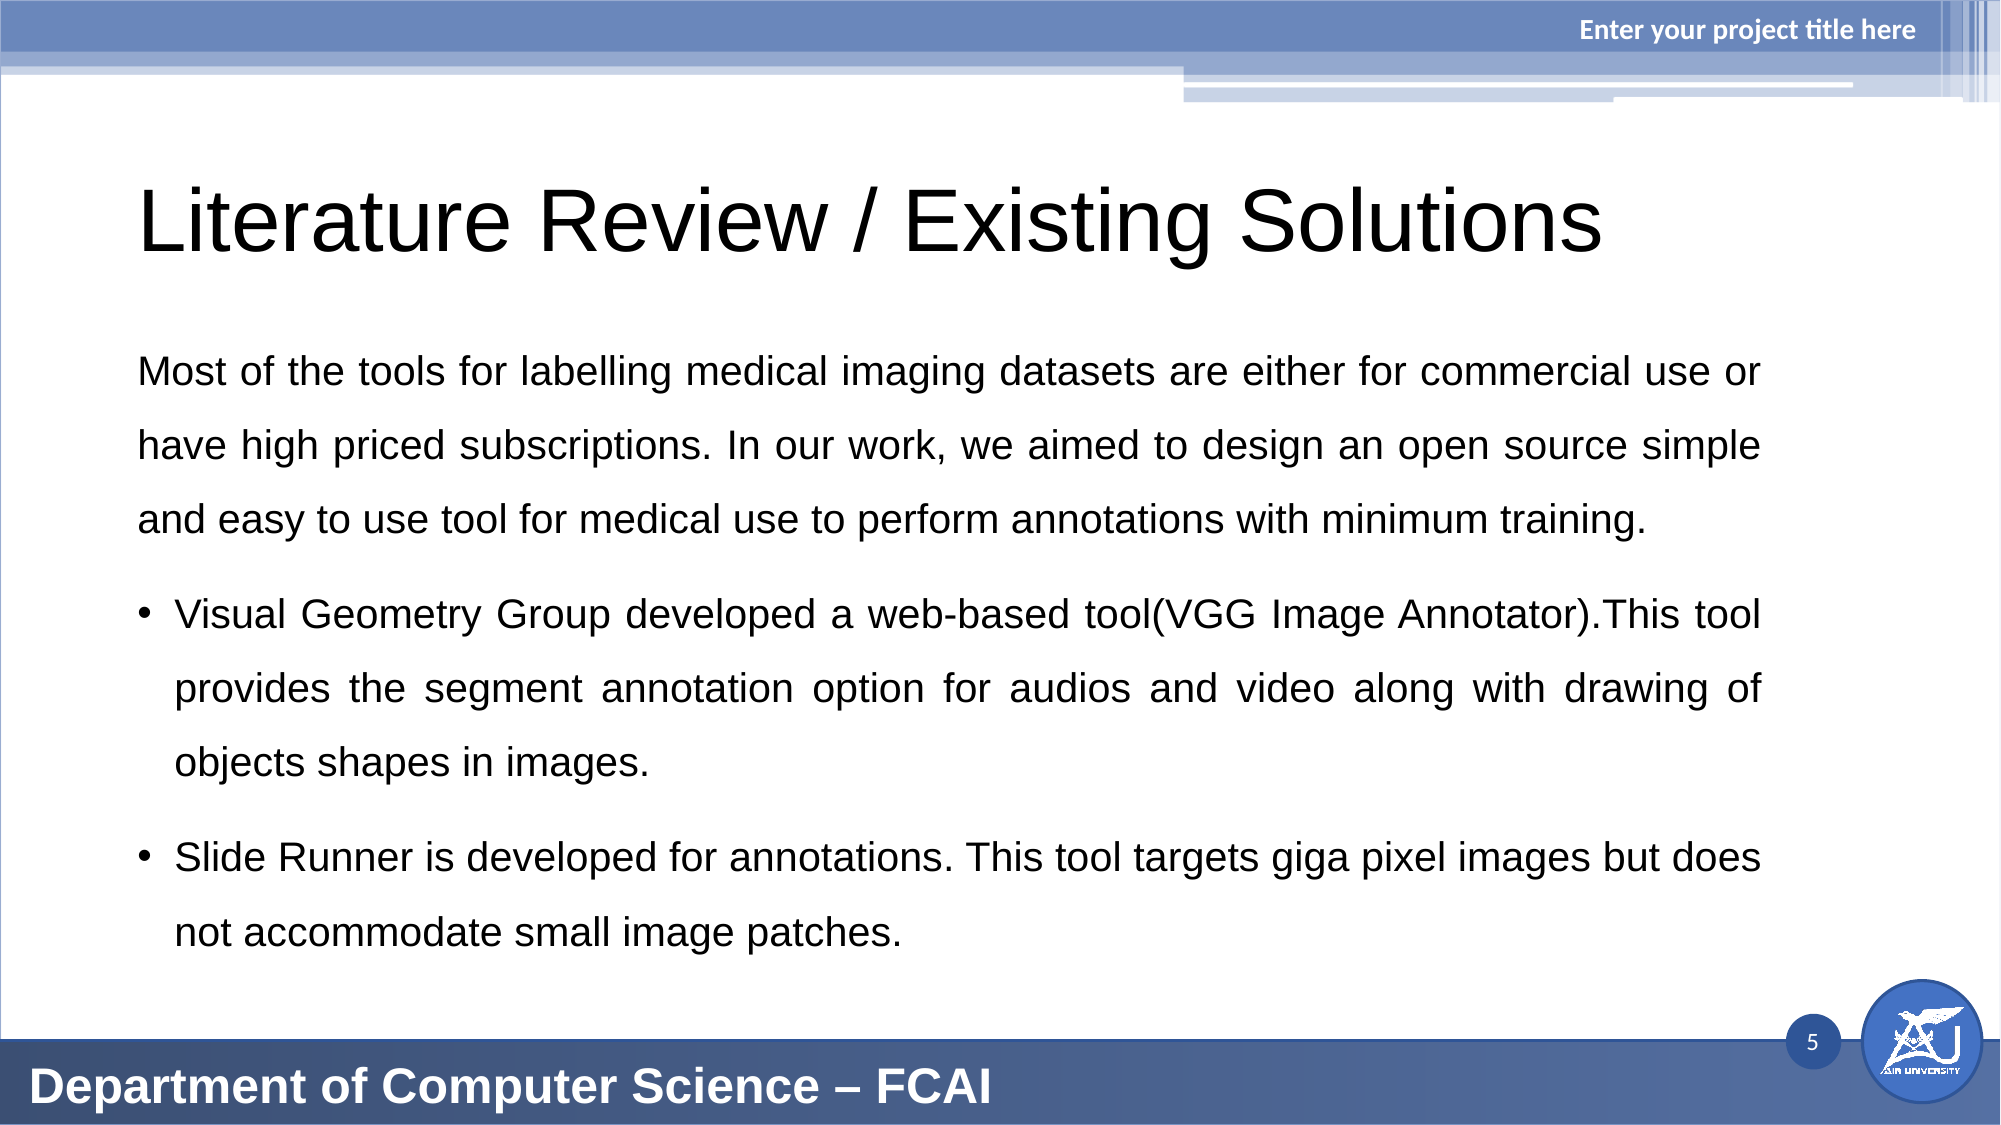

Enter your project title here
# Literature Review / Existing Solutions
Most of the tools for labelling medical imaging datasets are either for commercial use or have high priced subscriptions. In our work, we aimed to design an open source simple and easy to use tool for medical use to perform annotations with minimum training.
Visual Geometry Group developed a web-based tool(VGG Image Annotator).This tool provides the segment annotation option for audios and video along with drawing of objects shapes in images.
Slide Runner is developed for annotations. This tool targets giga pixel images but does not accommodate small image patches.
5